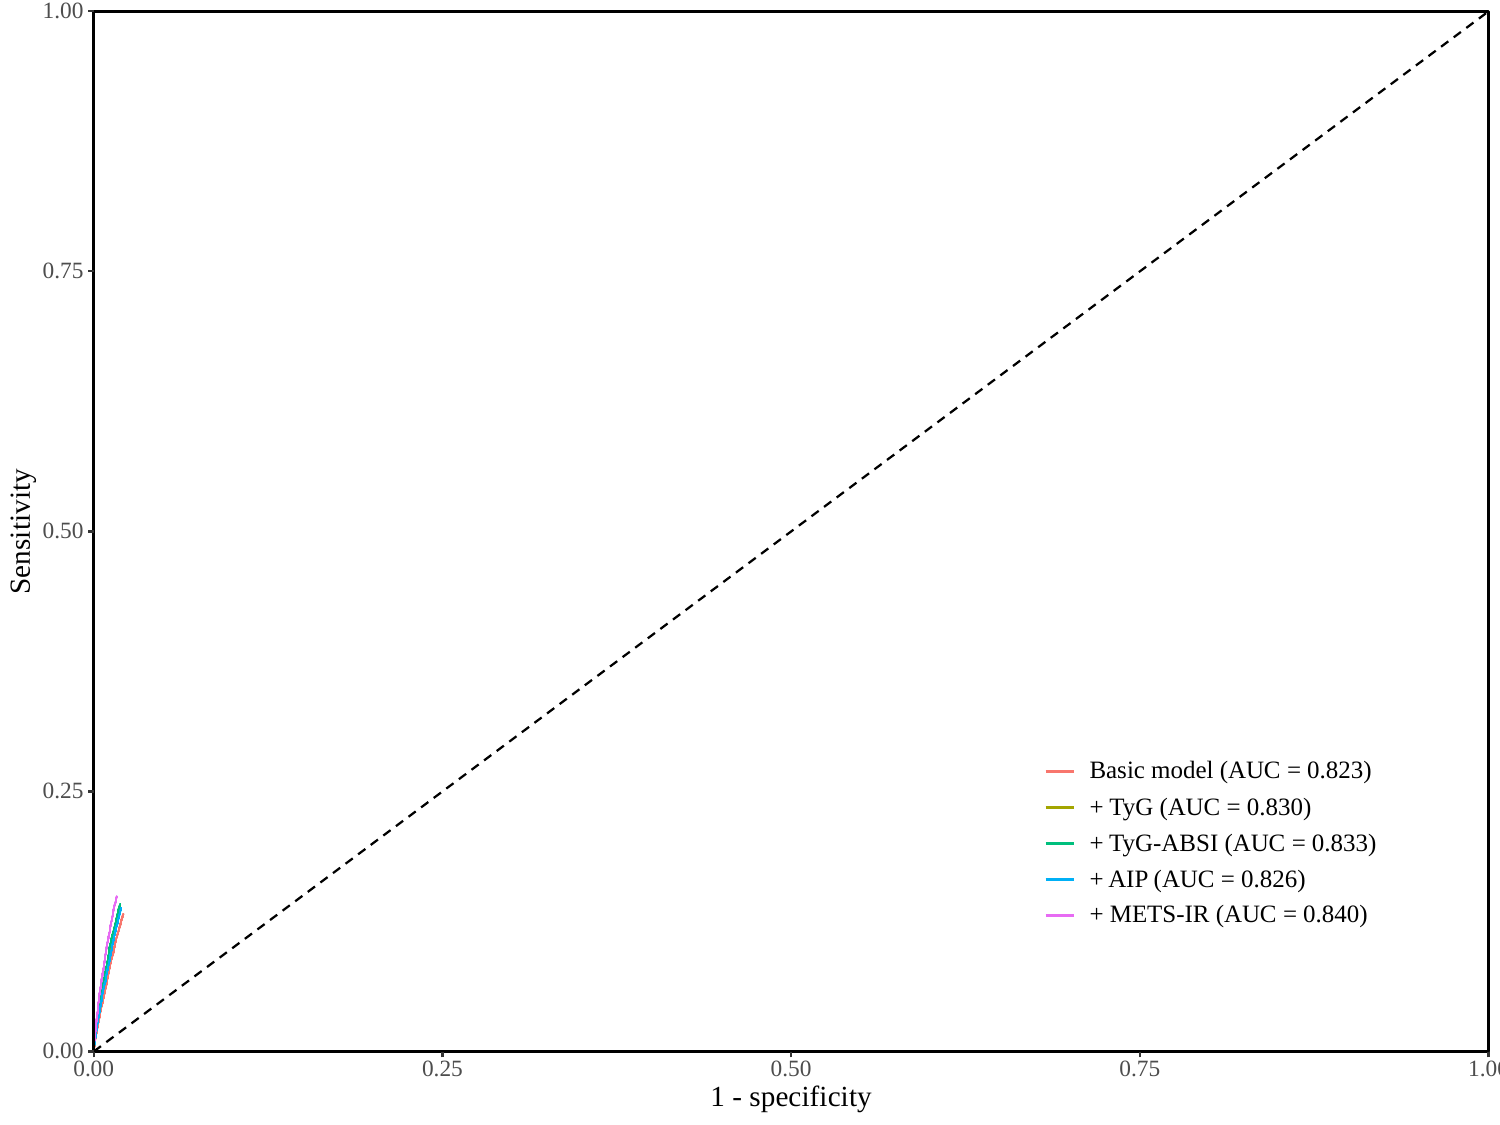

1.00

0.75

Sensitivity
0.50

Basic model (AUC = 0.823)

0.25

+ TyG (AUC = 0.830)

+ TyG-ABSI (AUC = 0.833)

+ AIP (AUC = 0.826)

+ METS-IR (AUC = 0.840)

0.00

0.00
0.25
0.50
0.75
1.00
1 - specificity